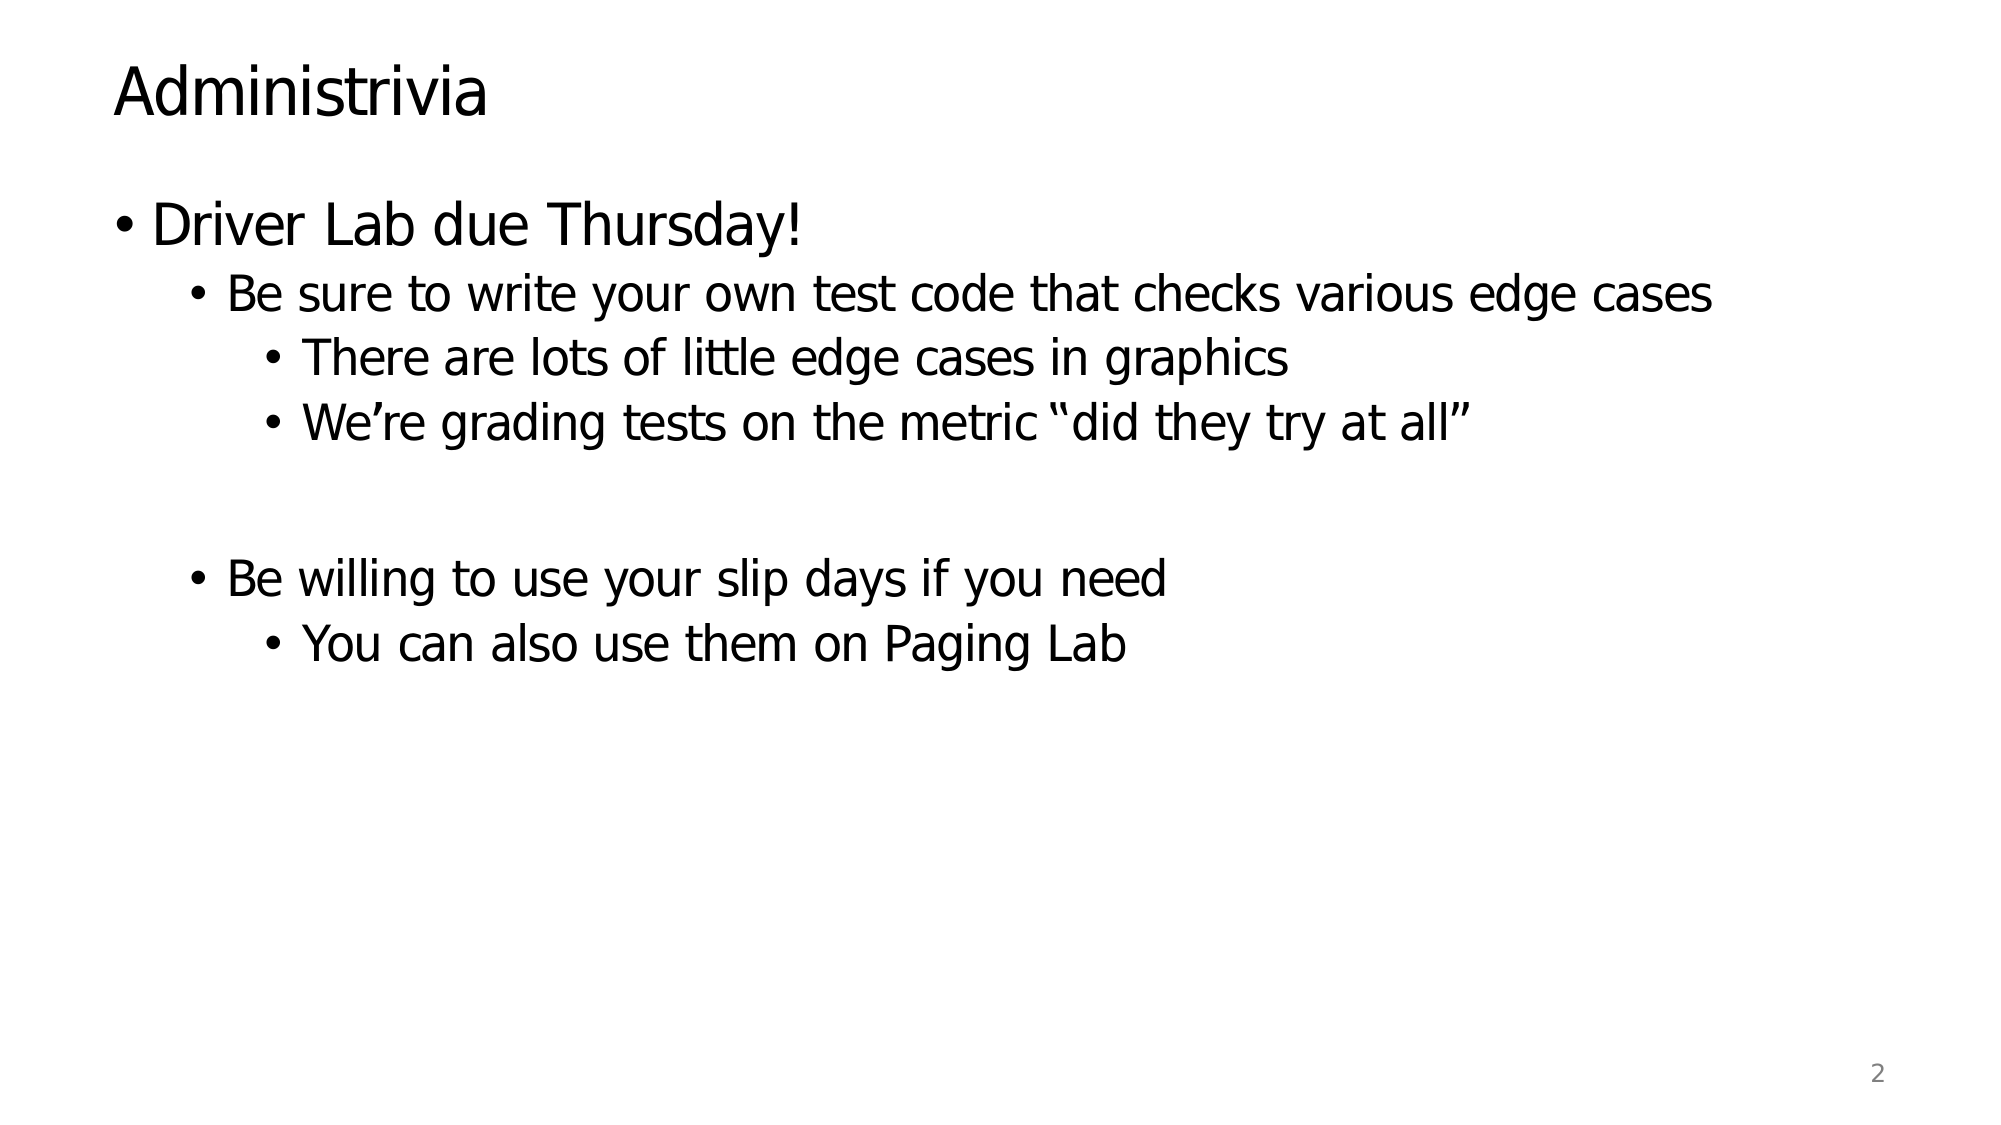

# Administrivia
Driver Lab due Thursday!
Be sure to write your own test code that checks various edge cases
There are lots of little edge cases in graphics
We’re grading tests on the metric “did they try at all”

Be willing to use your slip days if you need
You can also use them on Paging Lab
2